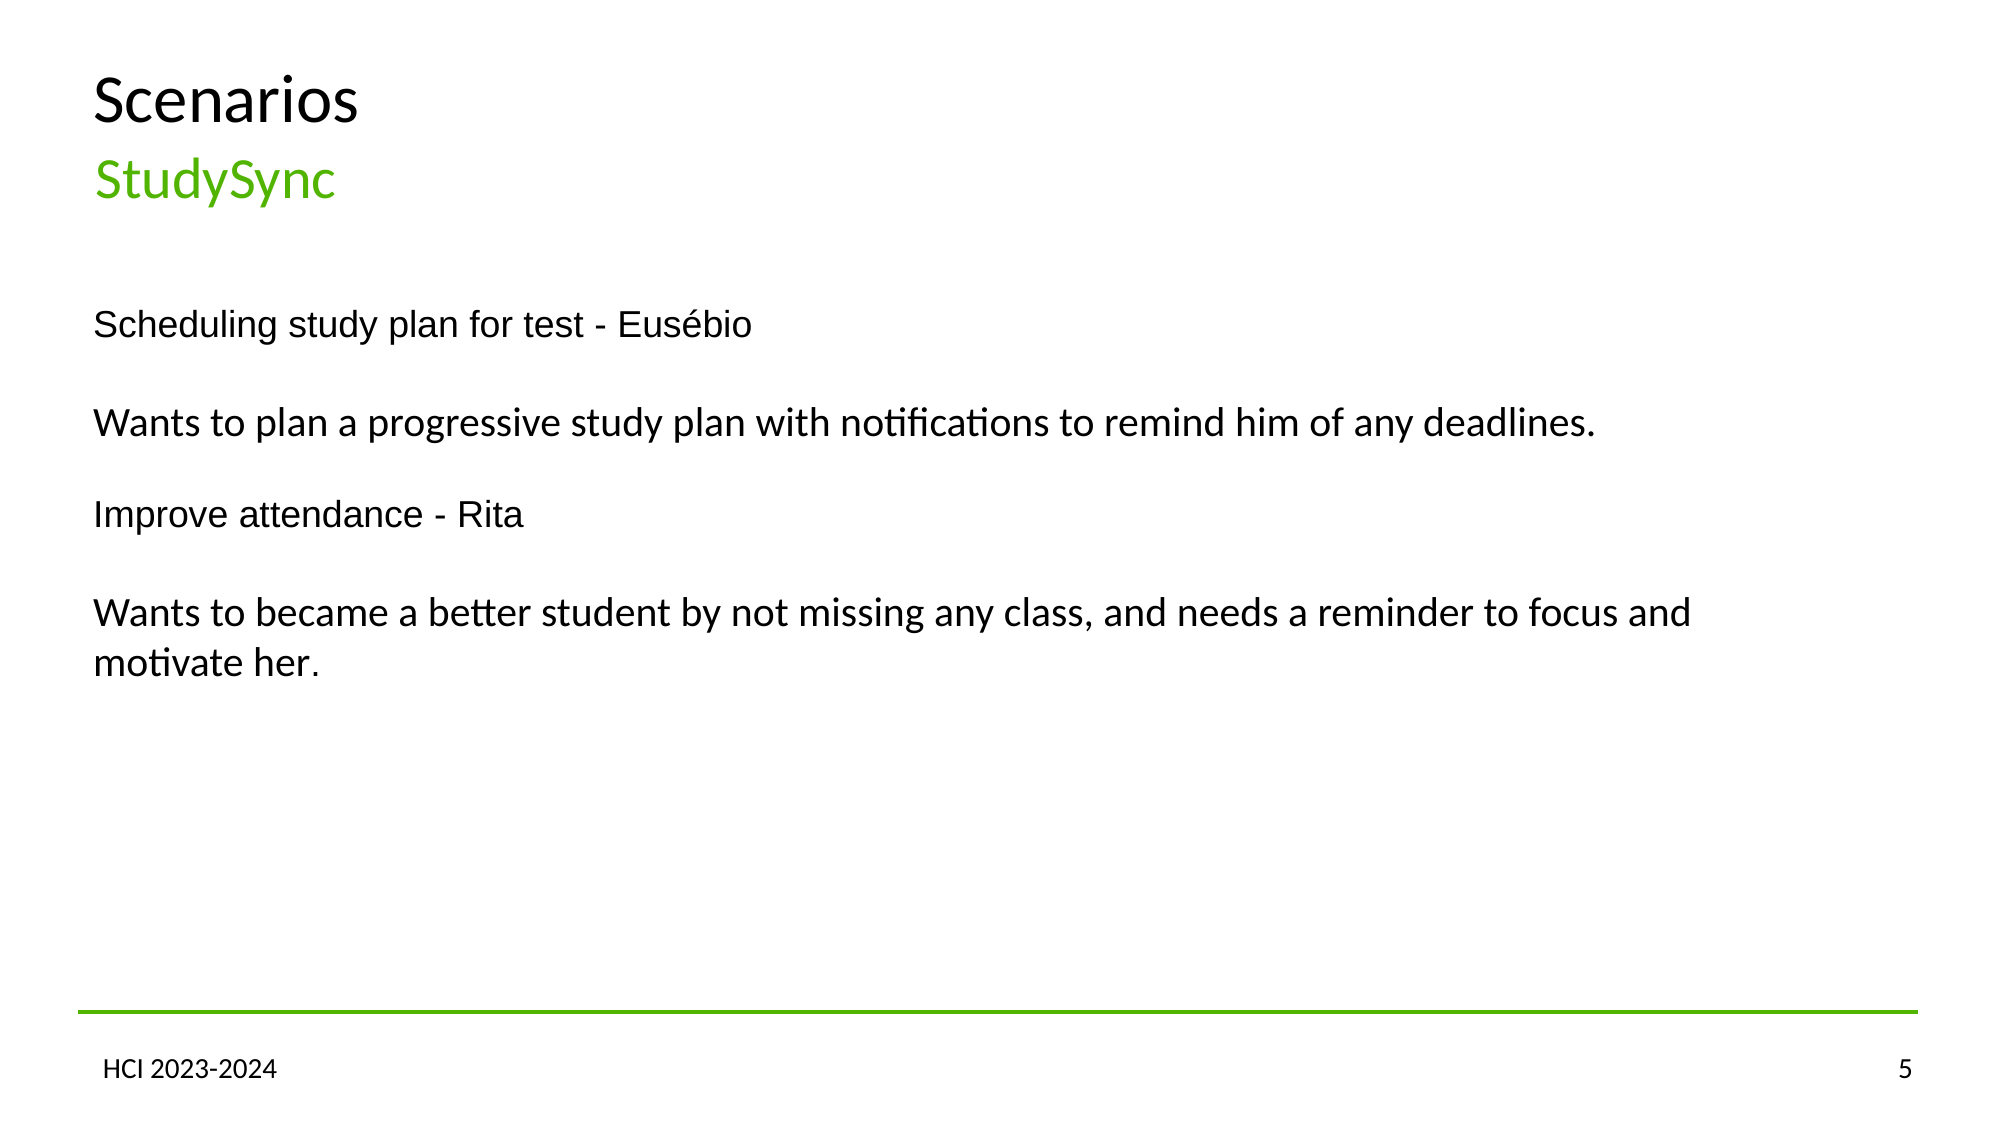

Scenarios
StudySync
Scheduling study plan for test - Eusébio

Wants to plan a progressive study plan with notifications to remind him of any deadlines.

Improve attendance - Rita
Wants to became a better student by not missing any class, and needs a reminder to focus and motivate her.

HCI 2023-2024
5